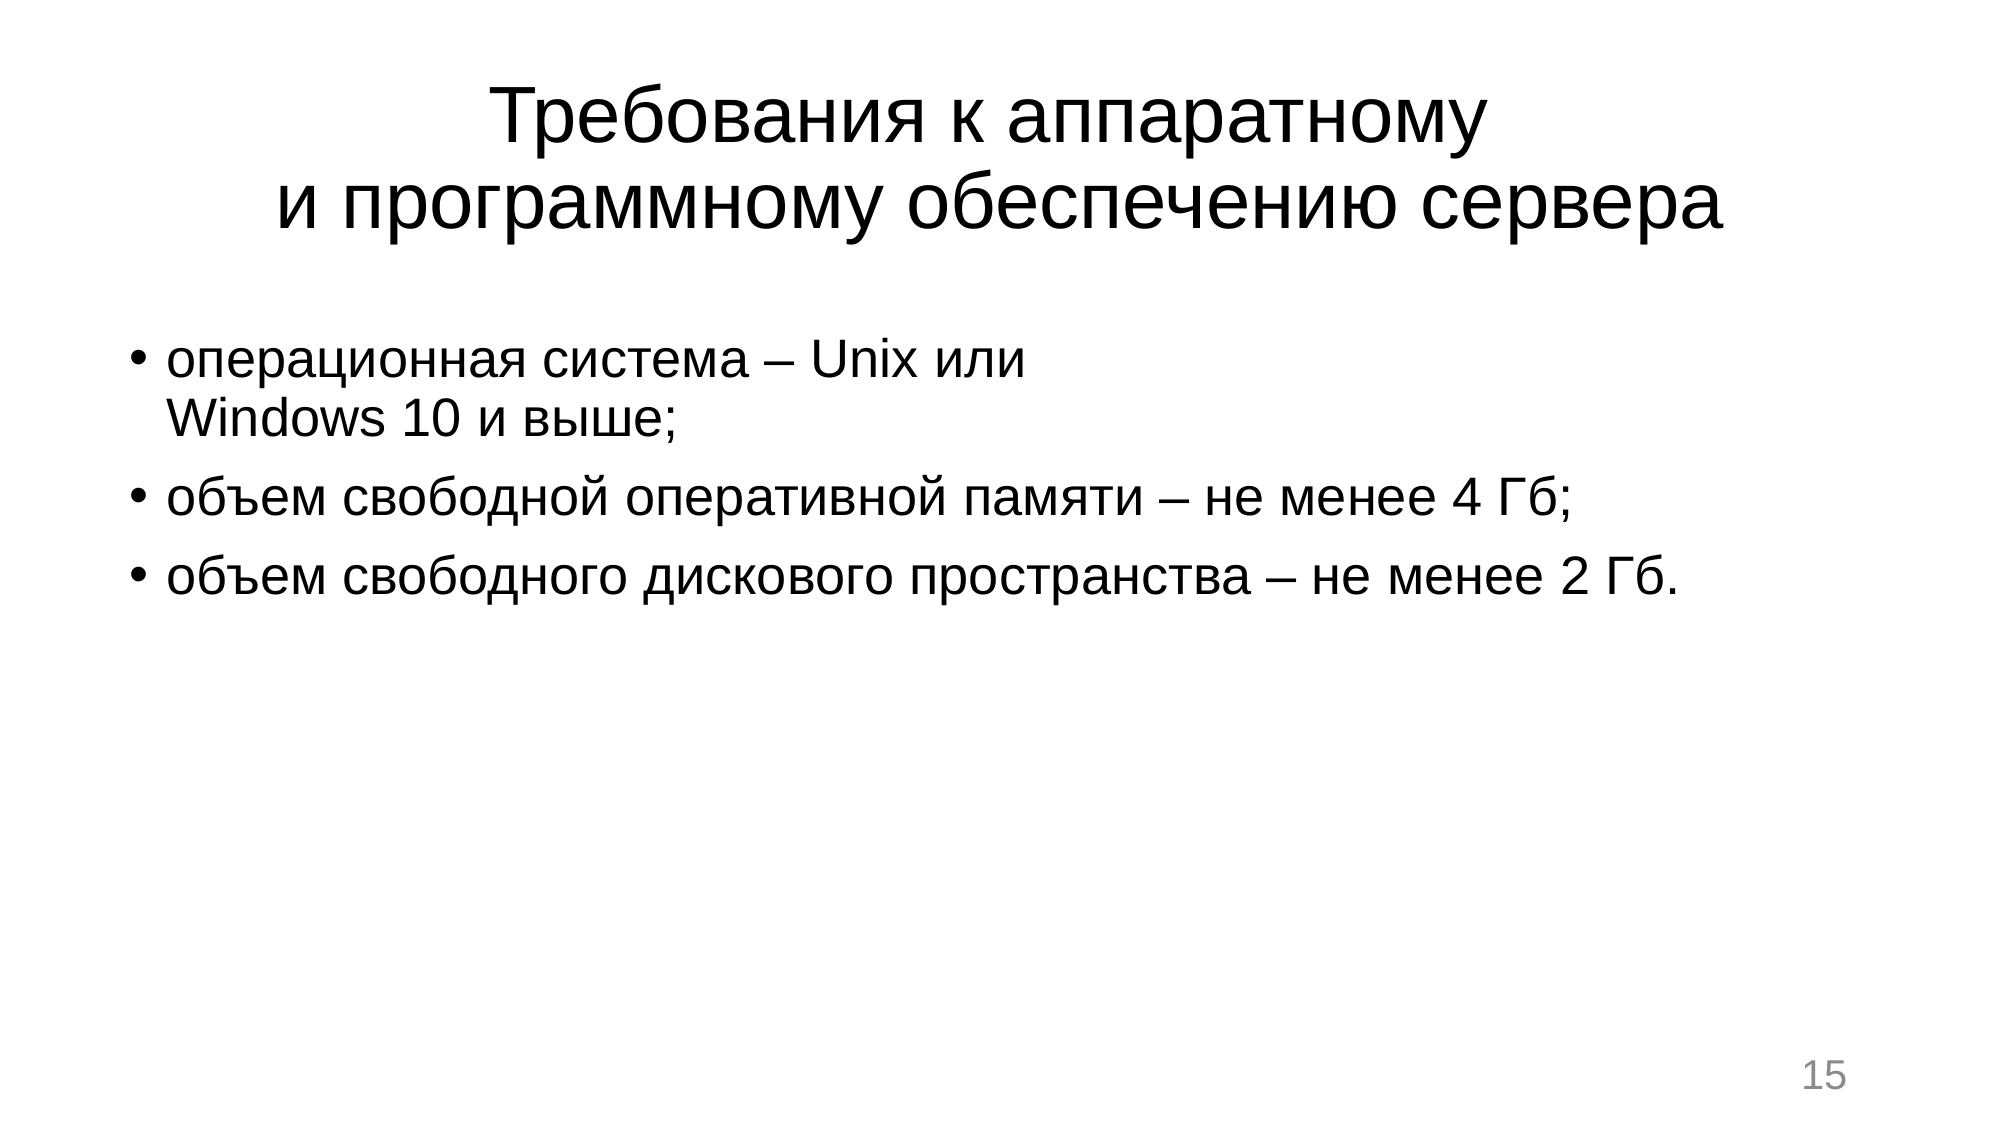

# Требования к аппаратному и программному обеспечению сервера
операционная система – Unix или
Windows 10 и выше;
объем свободной оперативной памяти – не менее 4 Гб;
объем свободного дискового пространства – не менее 2 Гб.

15